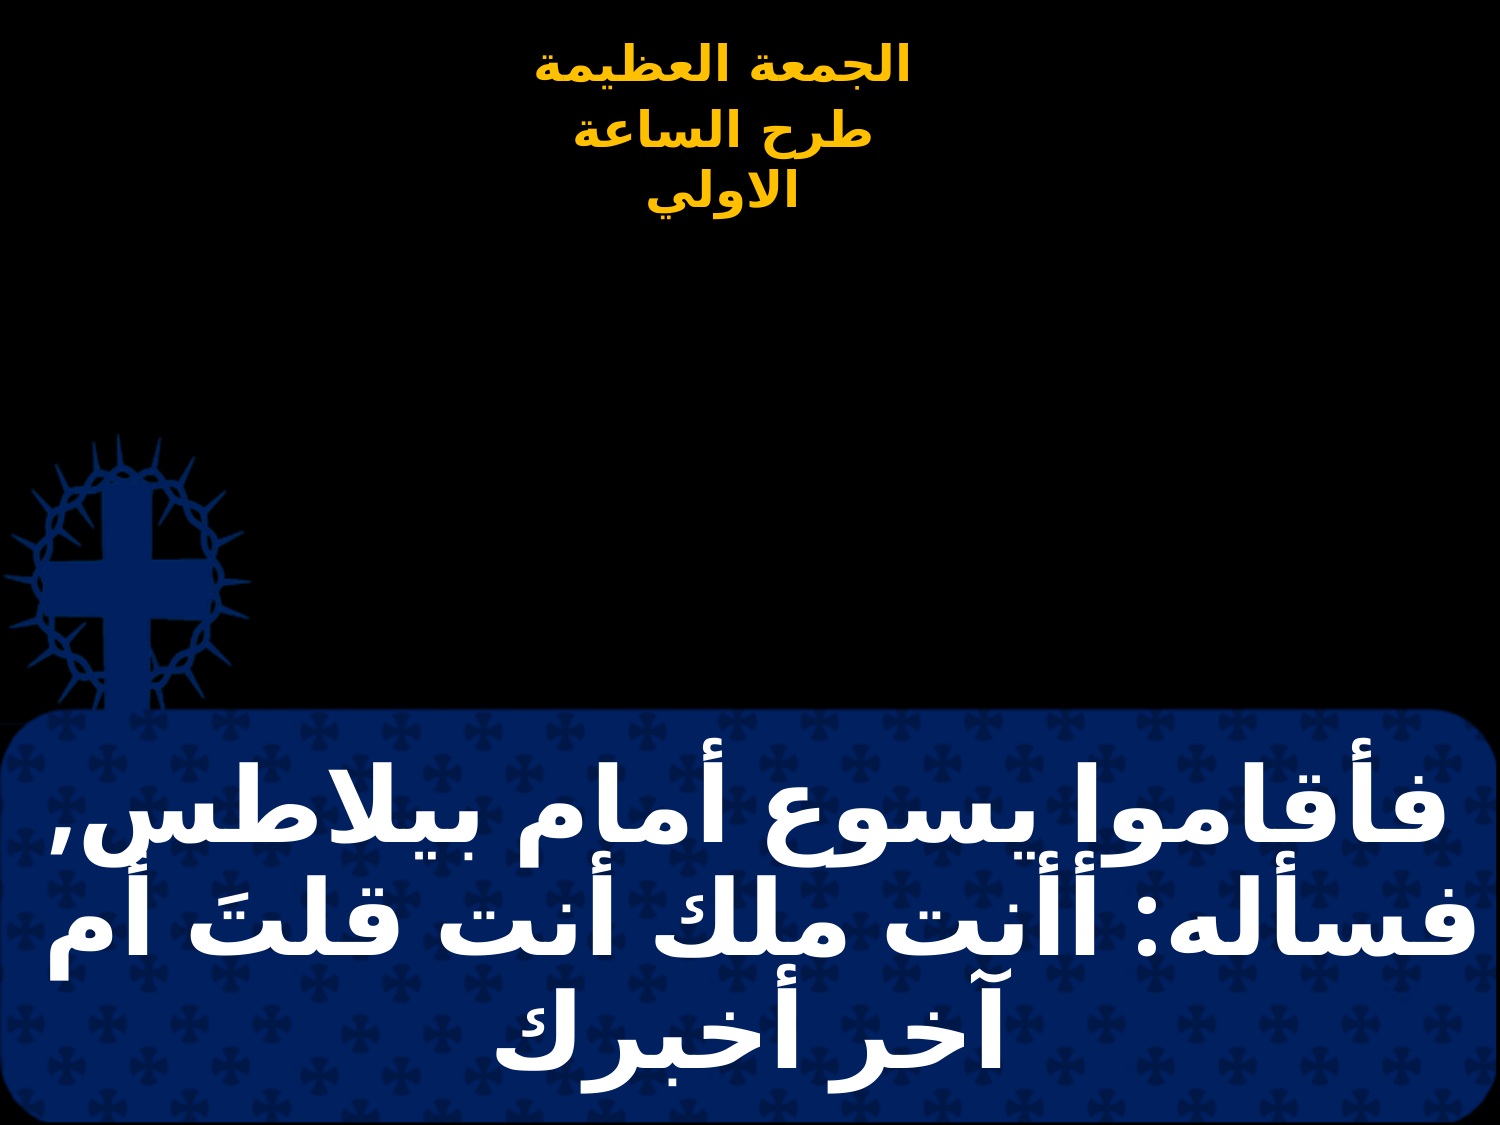

# فأقاموا يسوع أمام بيلاطس, فسأله: أأنت ملك أنت قلتَ أم  آخر أخبرك